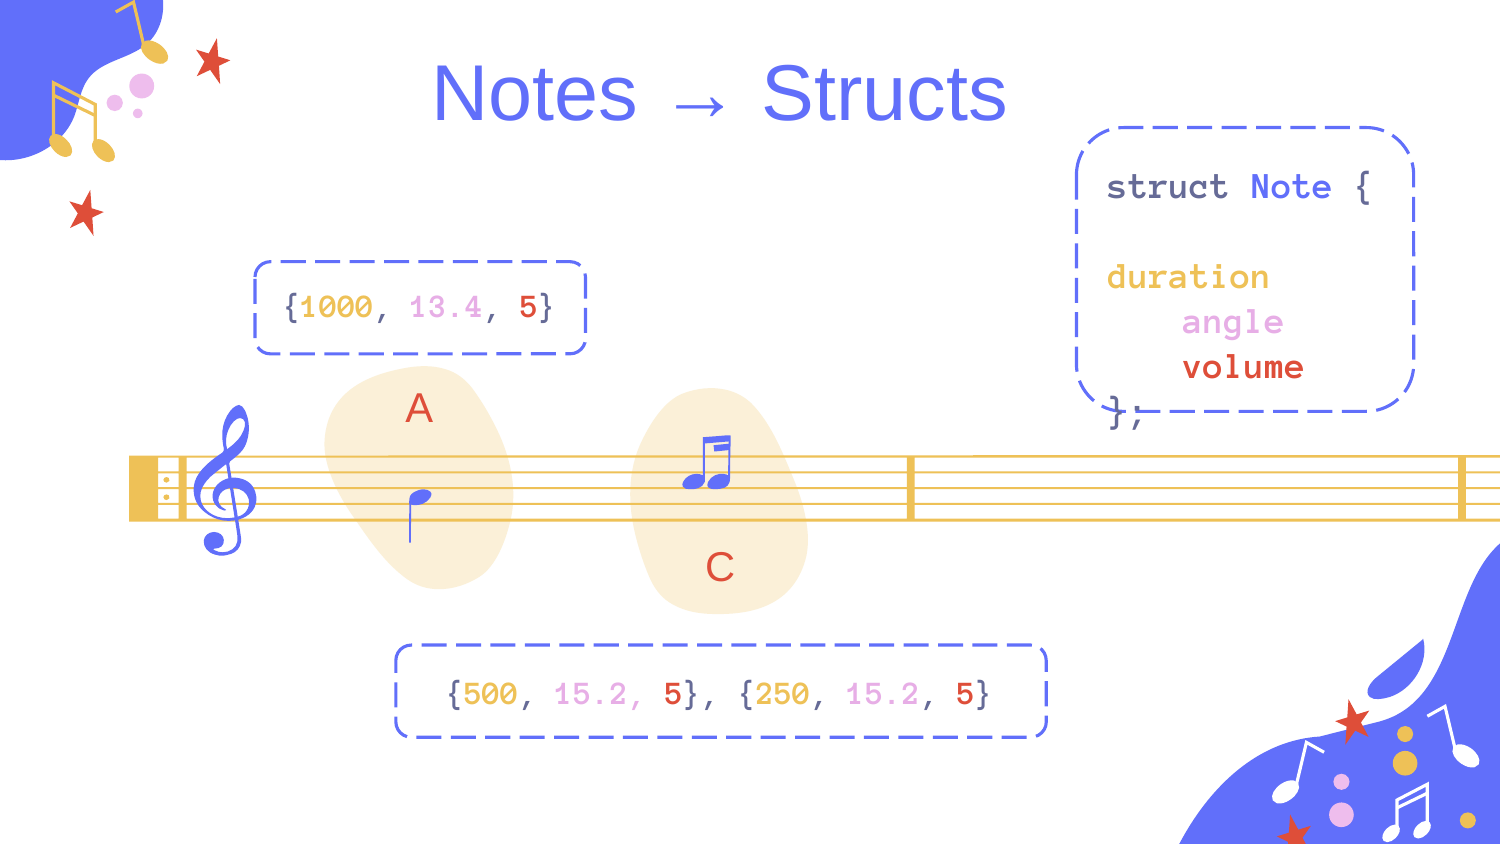

Notes → Structs

struct Note {
	duration
angle
volume
};
{1000, 13.4, 5}

A

C
{500, 15.2, 5}, {250, 15.2, 5}